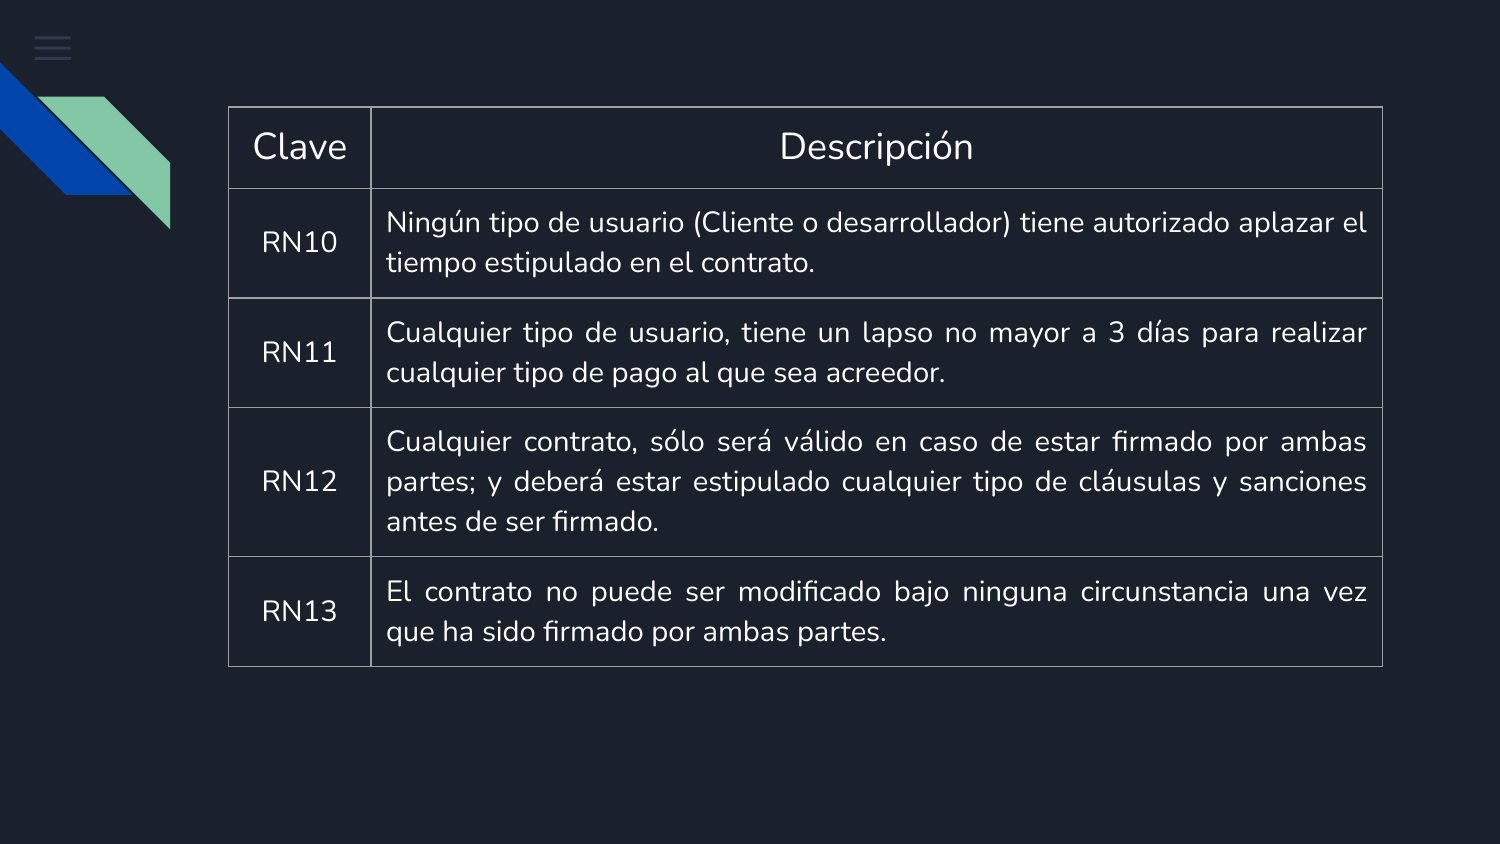

| Clave | Descripción |
| --- | --- |
| RN10 | Ningún tipo de usuario (Cliente o desarrollador) tiene autorizado aplazar el tiempo estipulado en el contrato. |
| RN11 | Cualquier tipo de usuario, tiene un lapso no mayor a 3 días para realizar cualquier tipo de pago al que sea acreedor. |
| RN12 | Cualquier contrato, sólo será válido en caso de estar firmado por ambas partes; y deberá estar estipulado cualquier tipo de cláusulas y sanciones antes de ser firmado. |
| RN13 | El contrato no puede ser modificado bajo ninguna circunstancia una vez que ha sido firmado por ambas partes. |